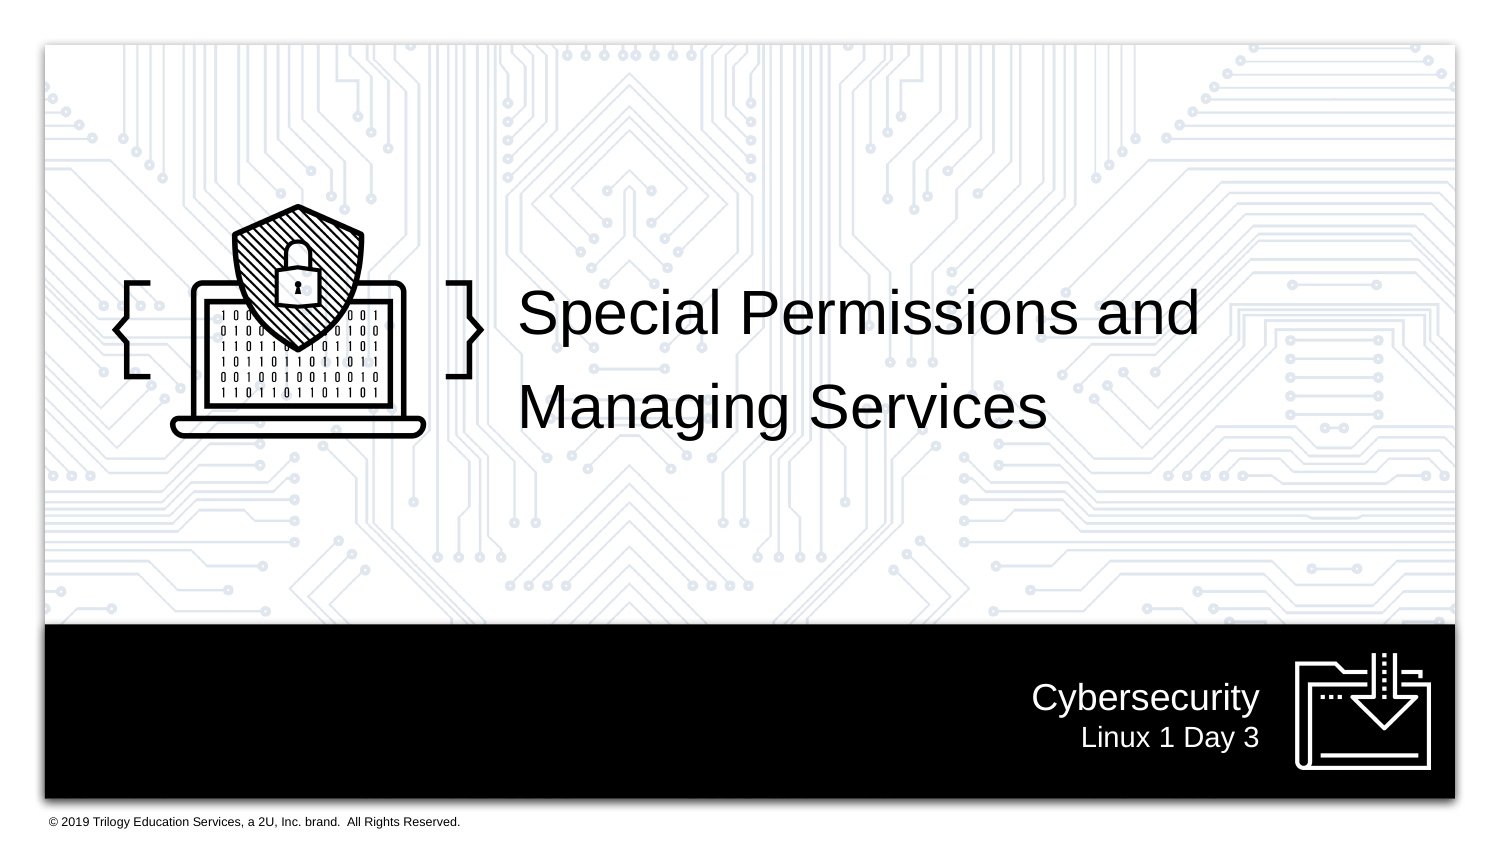

Special Permissions and Managing Services
# Linux 1 Day 3